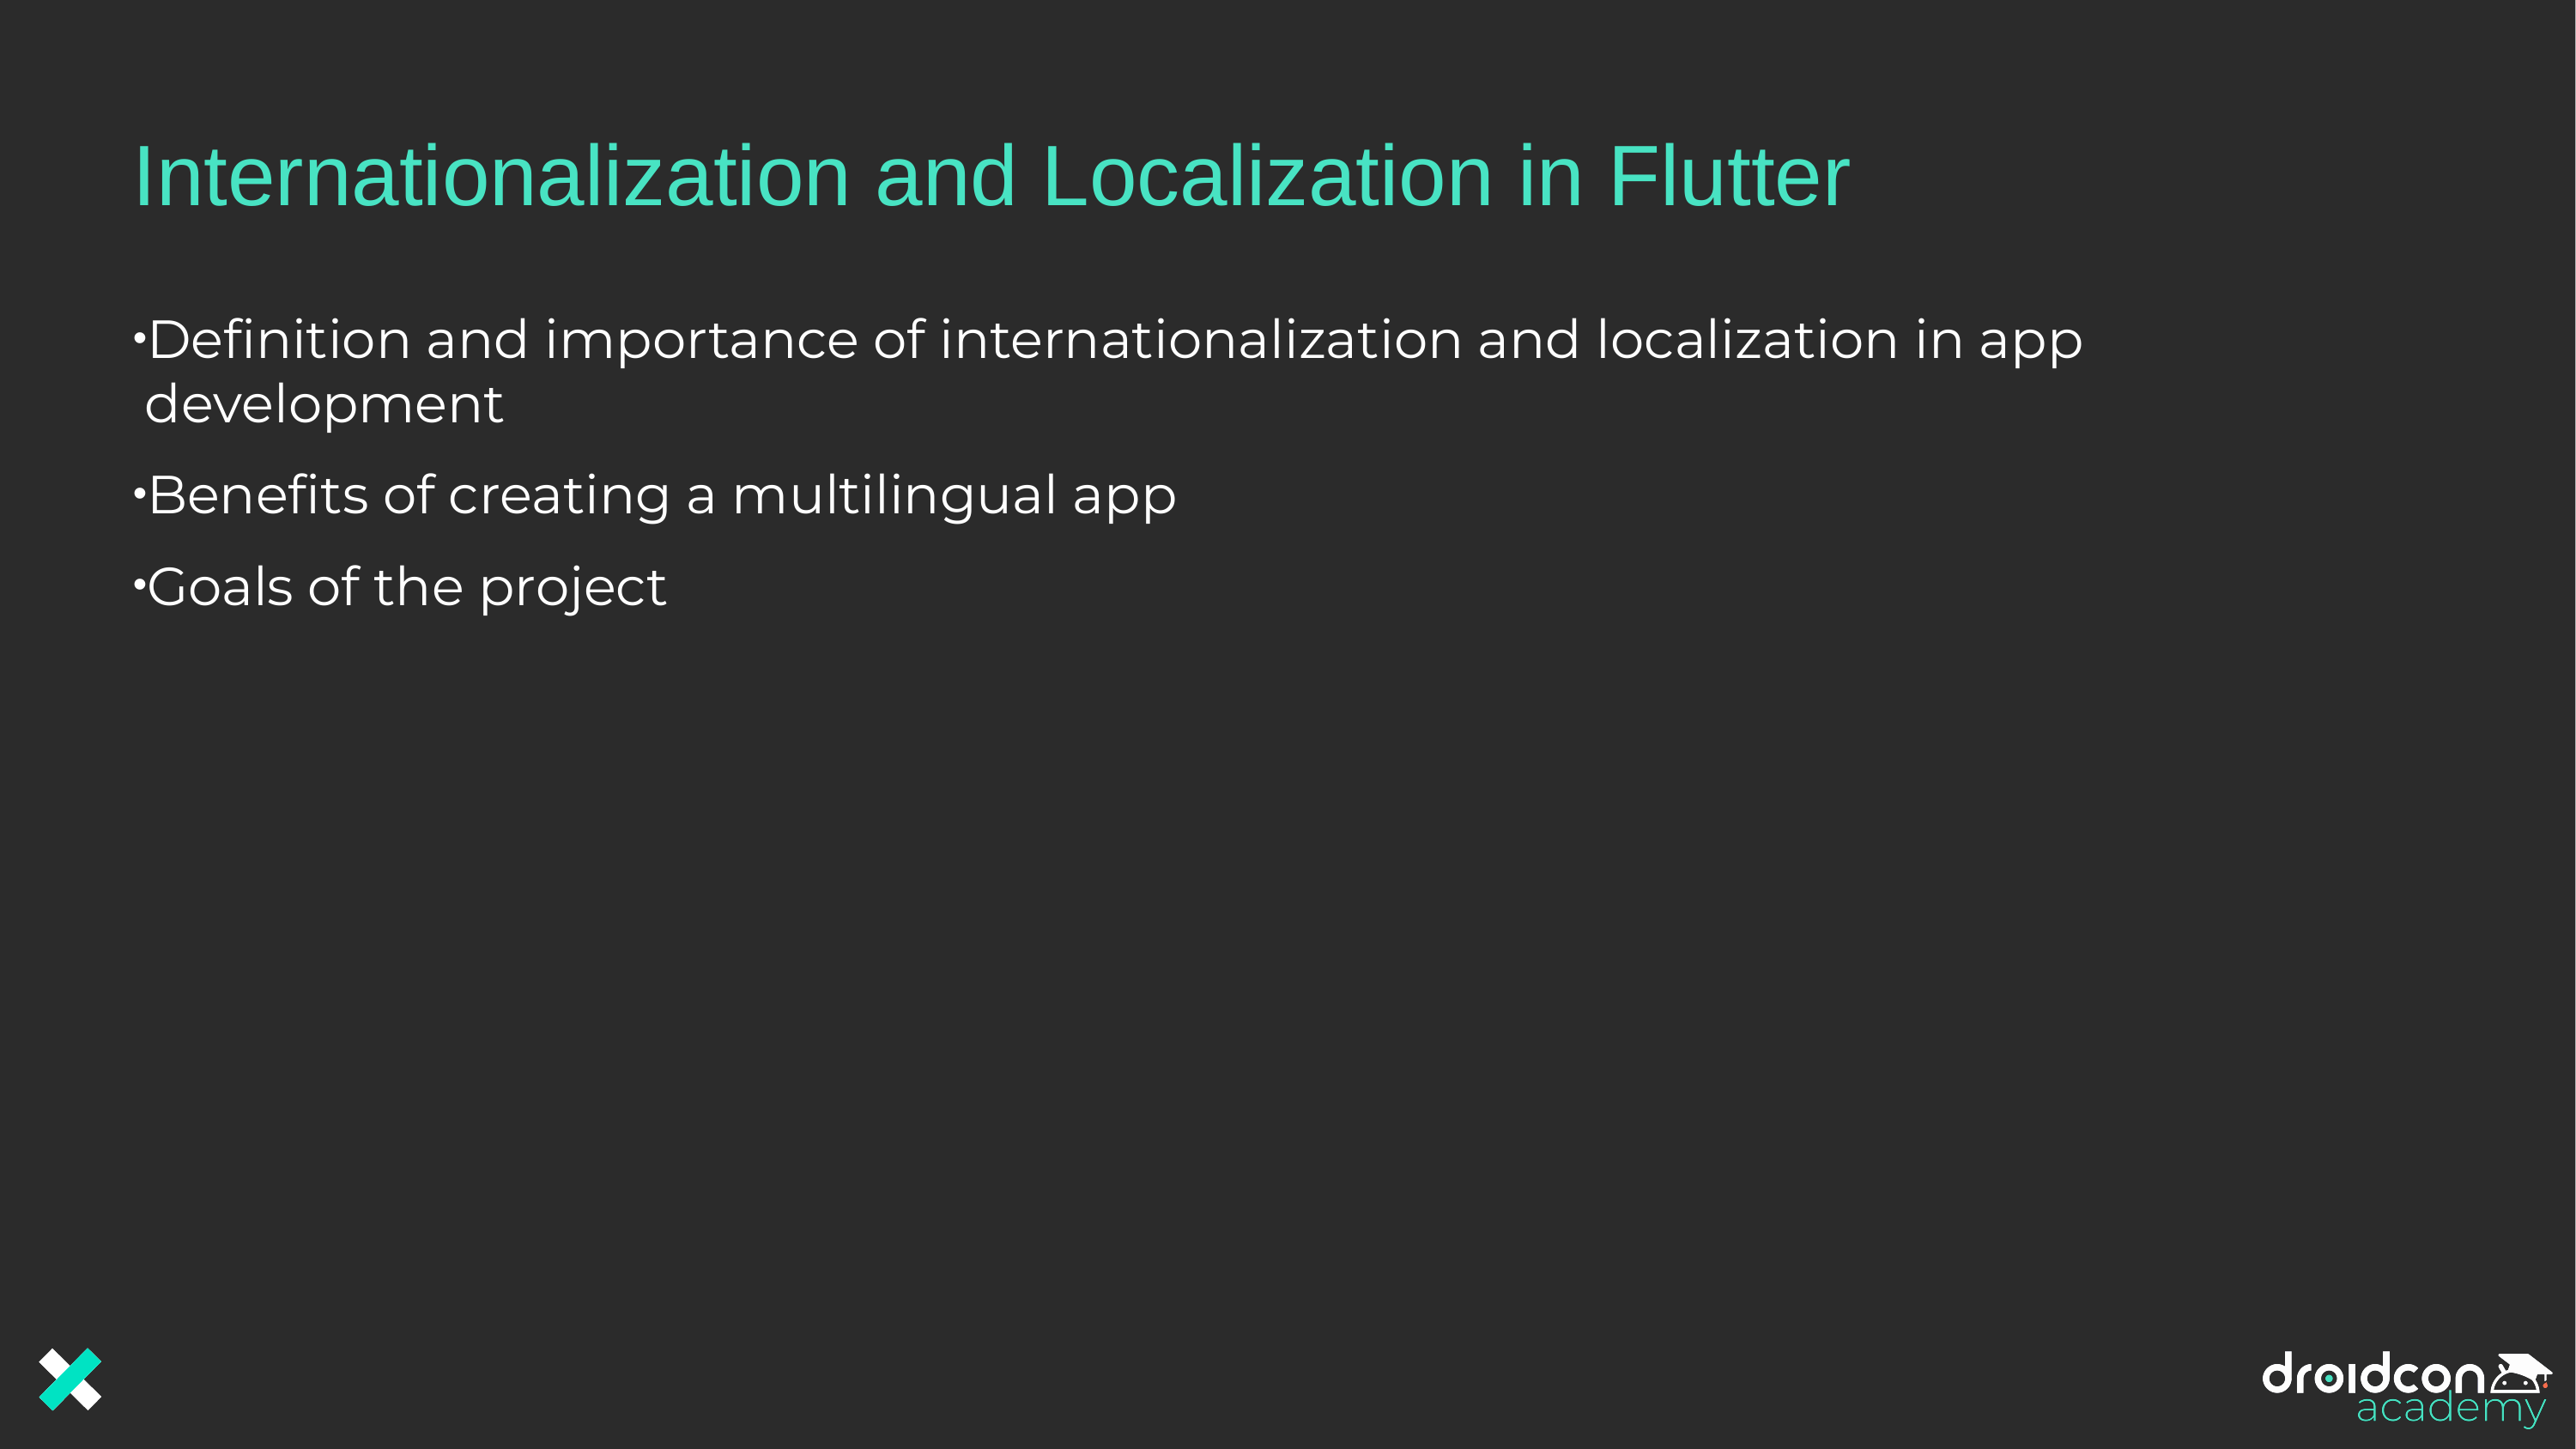

# Internationalization and Localization in Flutter
Definition and importance of internationalization and localization in app development
Benefits of creating a multilingual app
Goals of the project